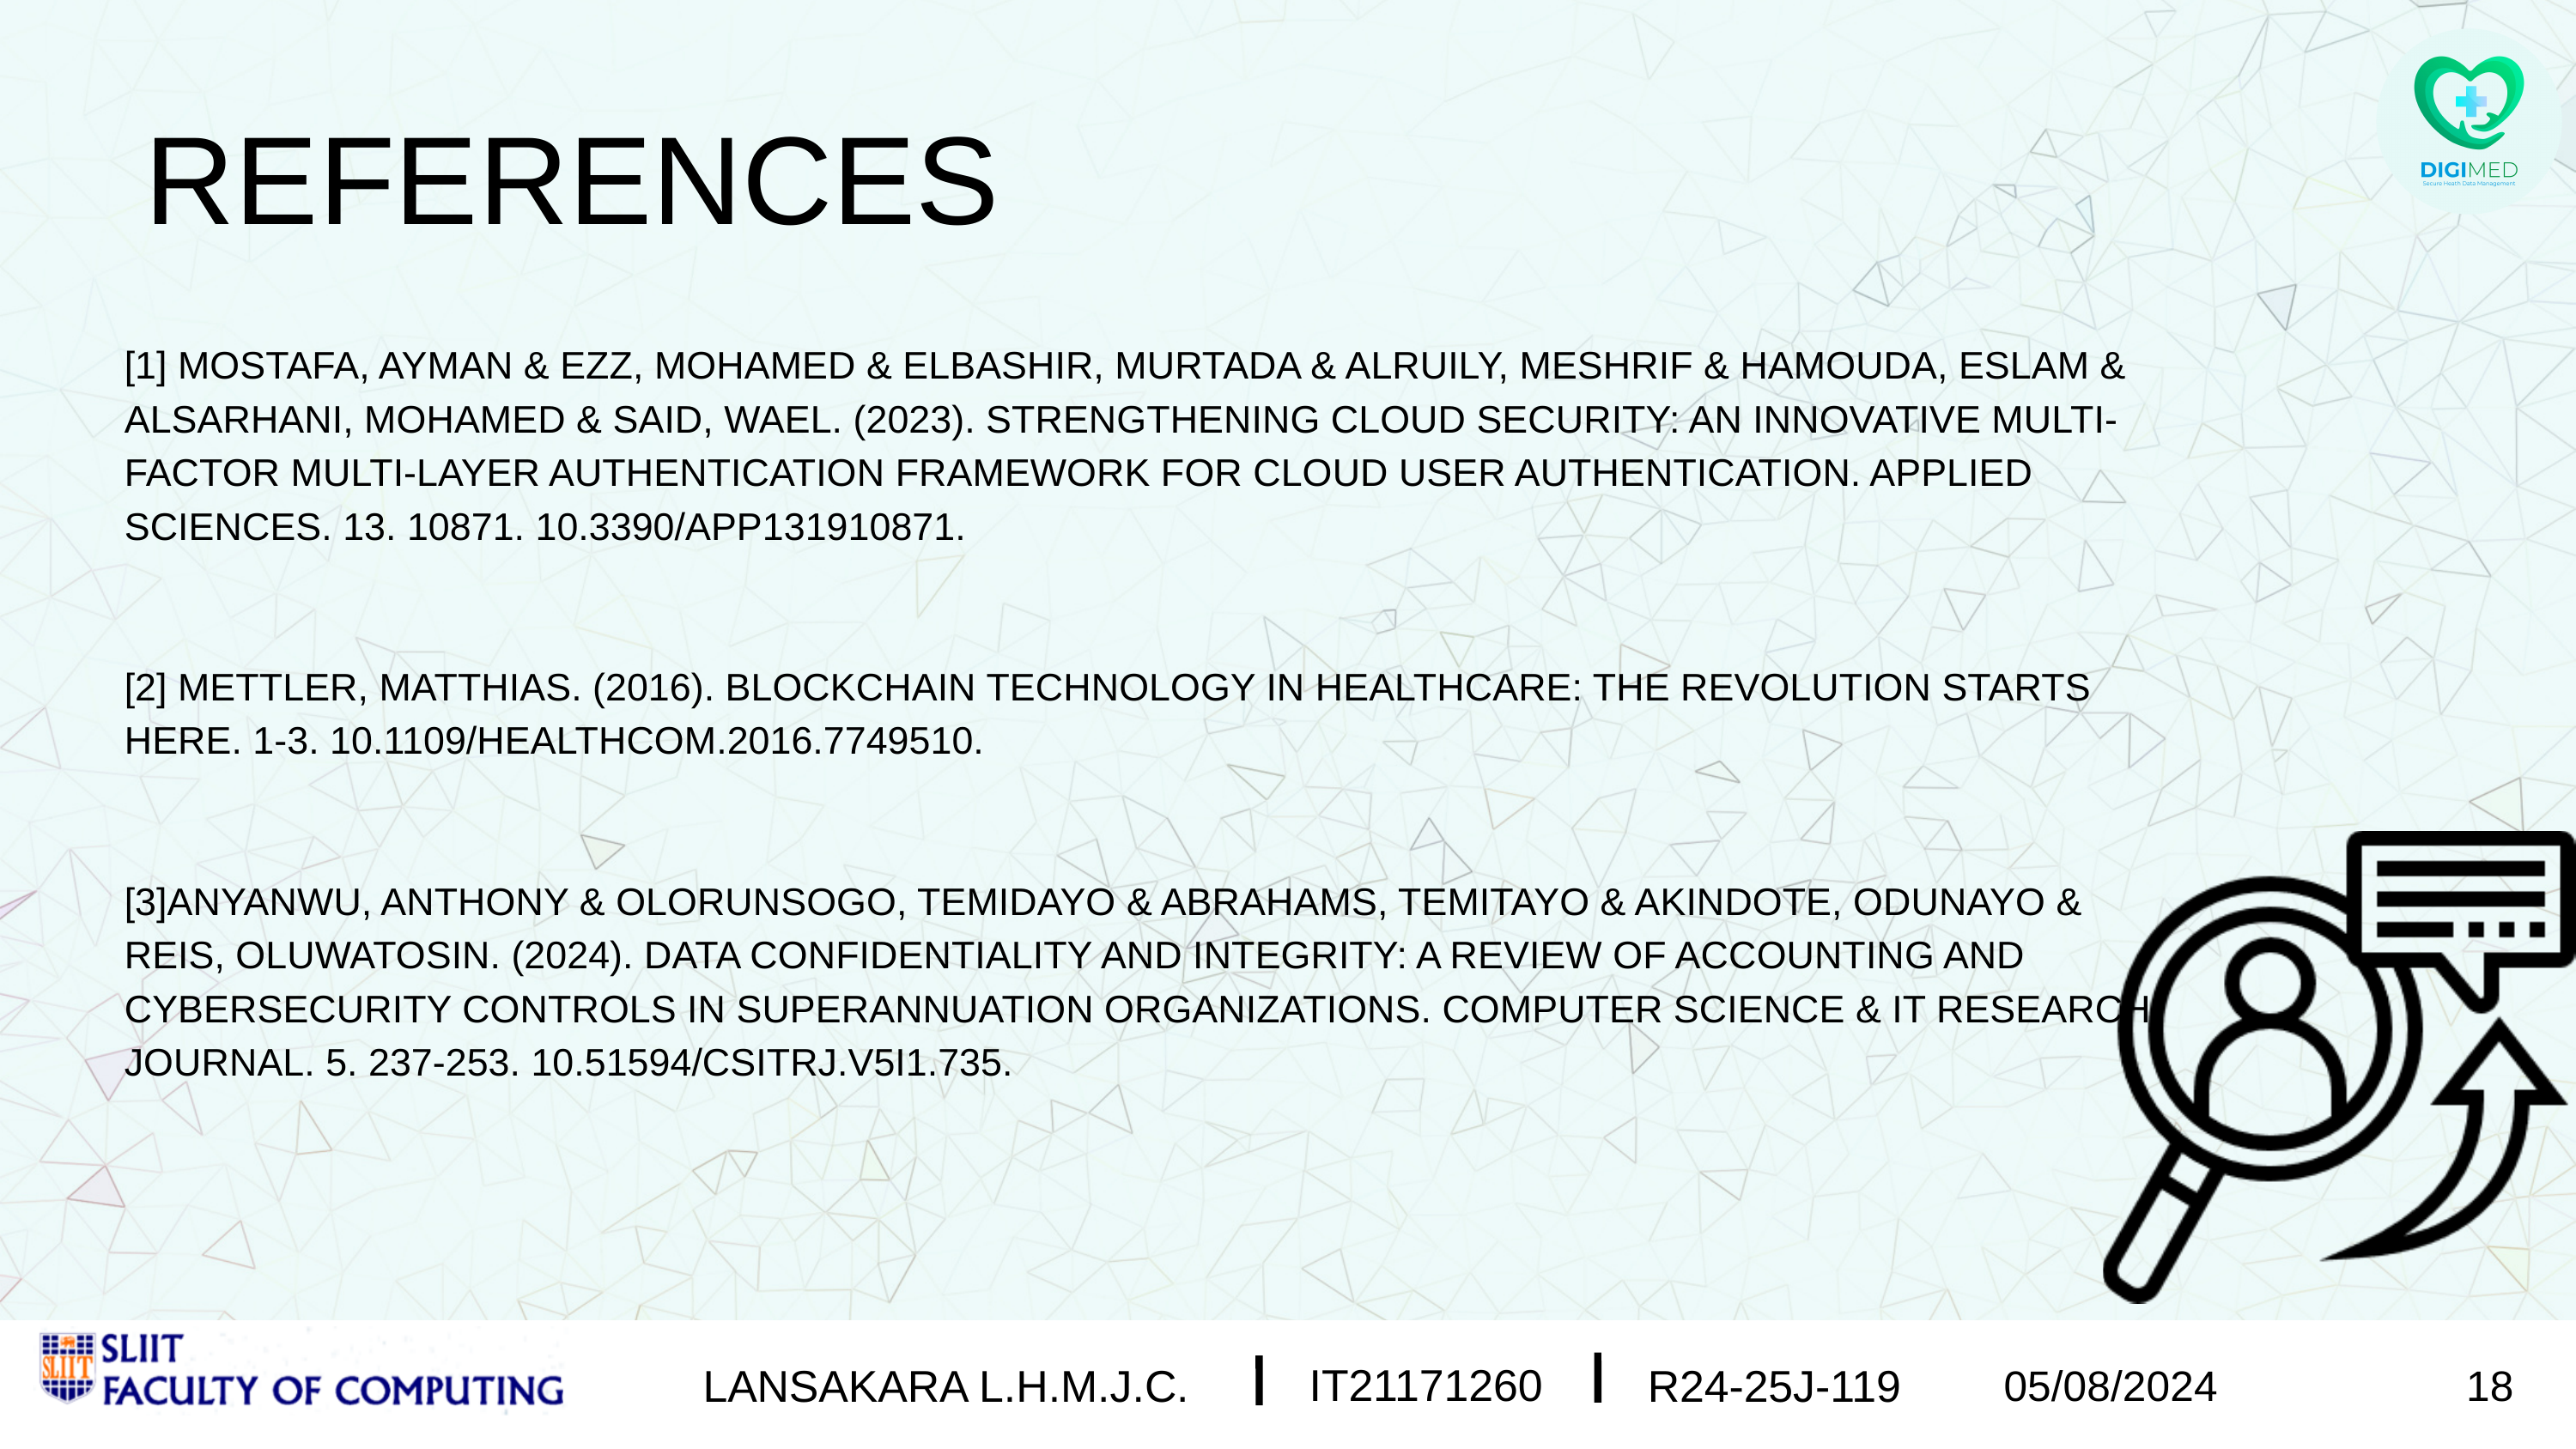

REFERENCES
[1] MOSTAFA, AYMAN & EZZ, MOHAMED & ELBASHIR, MURTADA & ALRUILY, MESHRIF & HAMOUDA, ESLAM & ALSARHANI, MOHAMED & SAID, WAEL. (2023). STRENGTHENING CLOUD SECURITY: AN INNOVATIVE MULTI-FACTOR MULTI-LAYER AUTHENTICATION FRAMEWORK FOR CLOUD USER AUTHENTICATION. APPLIED SCIENCES. 13. 10871. 10.3390/APP131910871.

[2] METTLER, MATTHIAS. (2016). BLOCKCHAIN TECHNOLOGY IN HEALTHCARE: THE REVOLUTION STARTS HERE. 1-3. 10.1109/HEALTHCOM.2016.7749510.

[3]ANYANWU, ANTHONY & OLORUNSOGO, TEMIDAYO & ABRAHAMS, TEMITAYO & AKINDOTE, ODUNAYO & REIS, OLUWATOSIN. (2024). DATA CONFIDENTIALITY AND INTEGRITY: A REVIEW OF ACCOUNTING AND CYBERSECURITY CONTROLS IN SUPERANNUATION ORGANIZATIONS. COMPUTER SCIENCE & IT RESEARCH JOURNAL. 5. 237-253. 10.51594/CSITRJ.V5I1.735.

IT21015526
KUMARASIRI M.A.K.P
R24-004

IT21015526
IT21171260
LANSAKARA L.H.M.J.C.
KUMARASIRI M.A.K.P
R24-004
R24-25J-119
02/21/2024
05/08/2024
11
18

02/21/2024
18